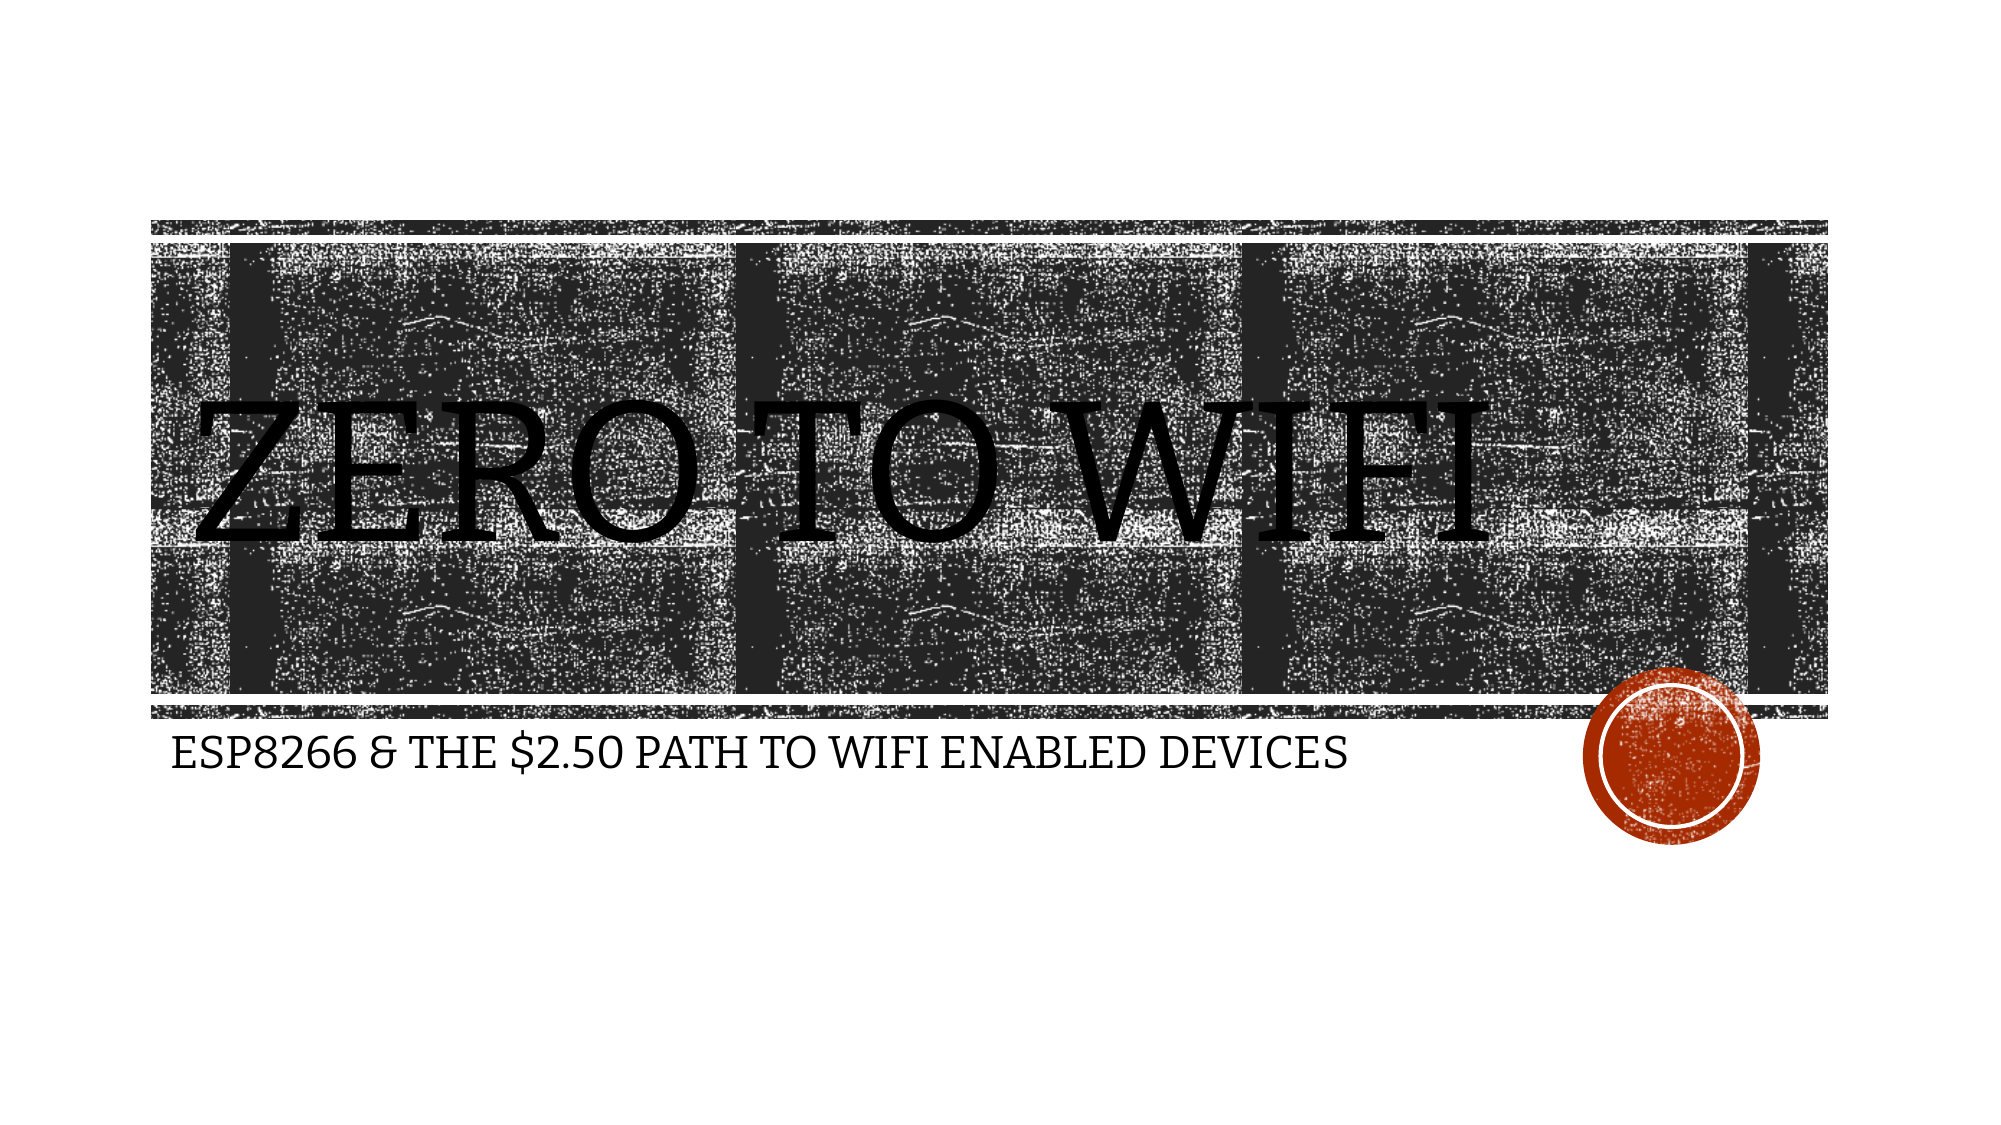

# Zero to wifi
ESP8266 & THE $2.50 PATH TO WIFI ENABLED DEVICES